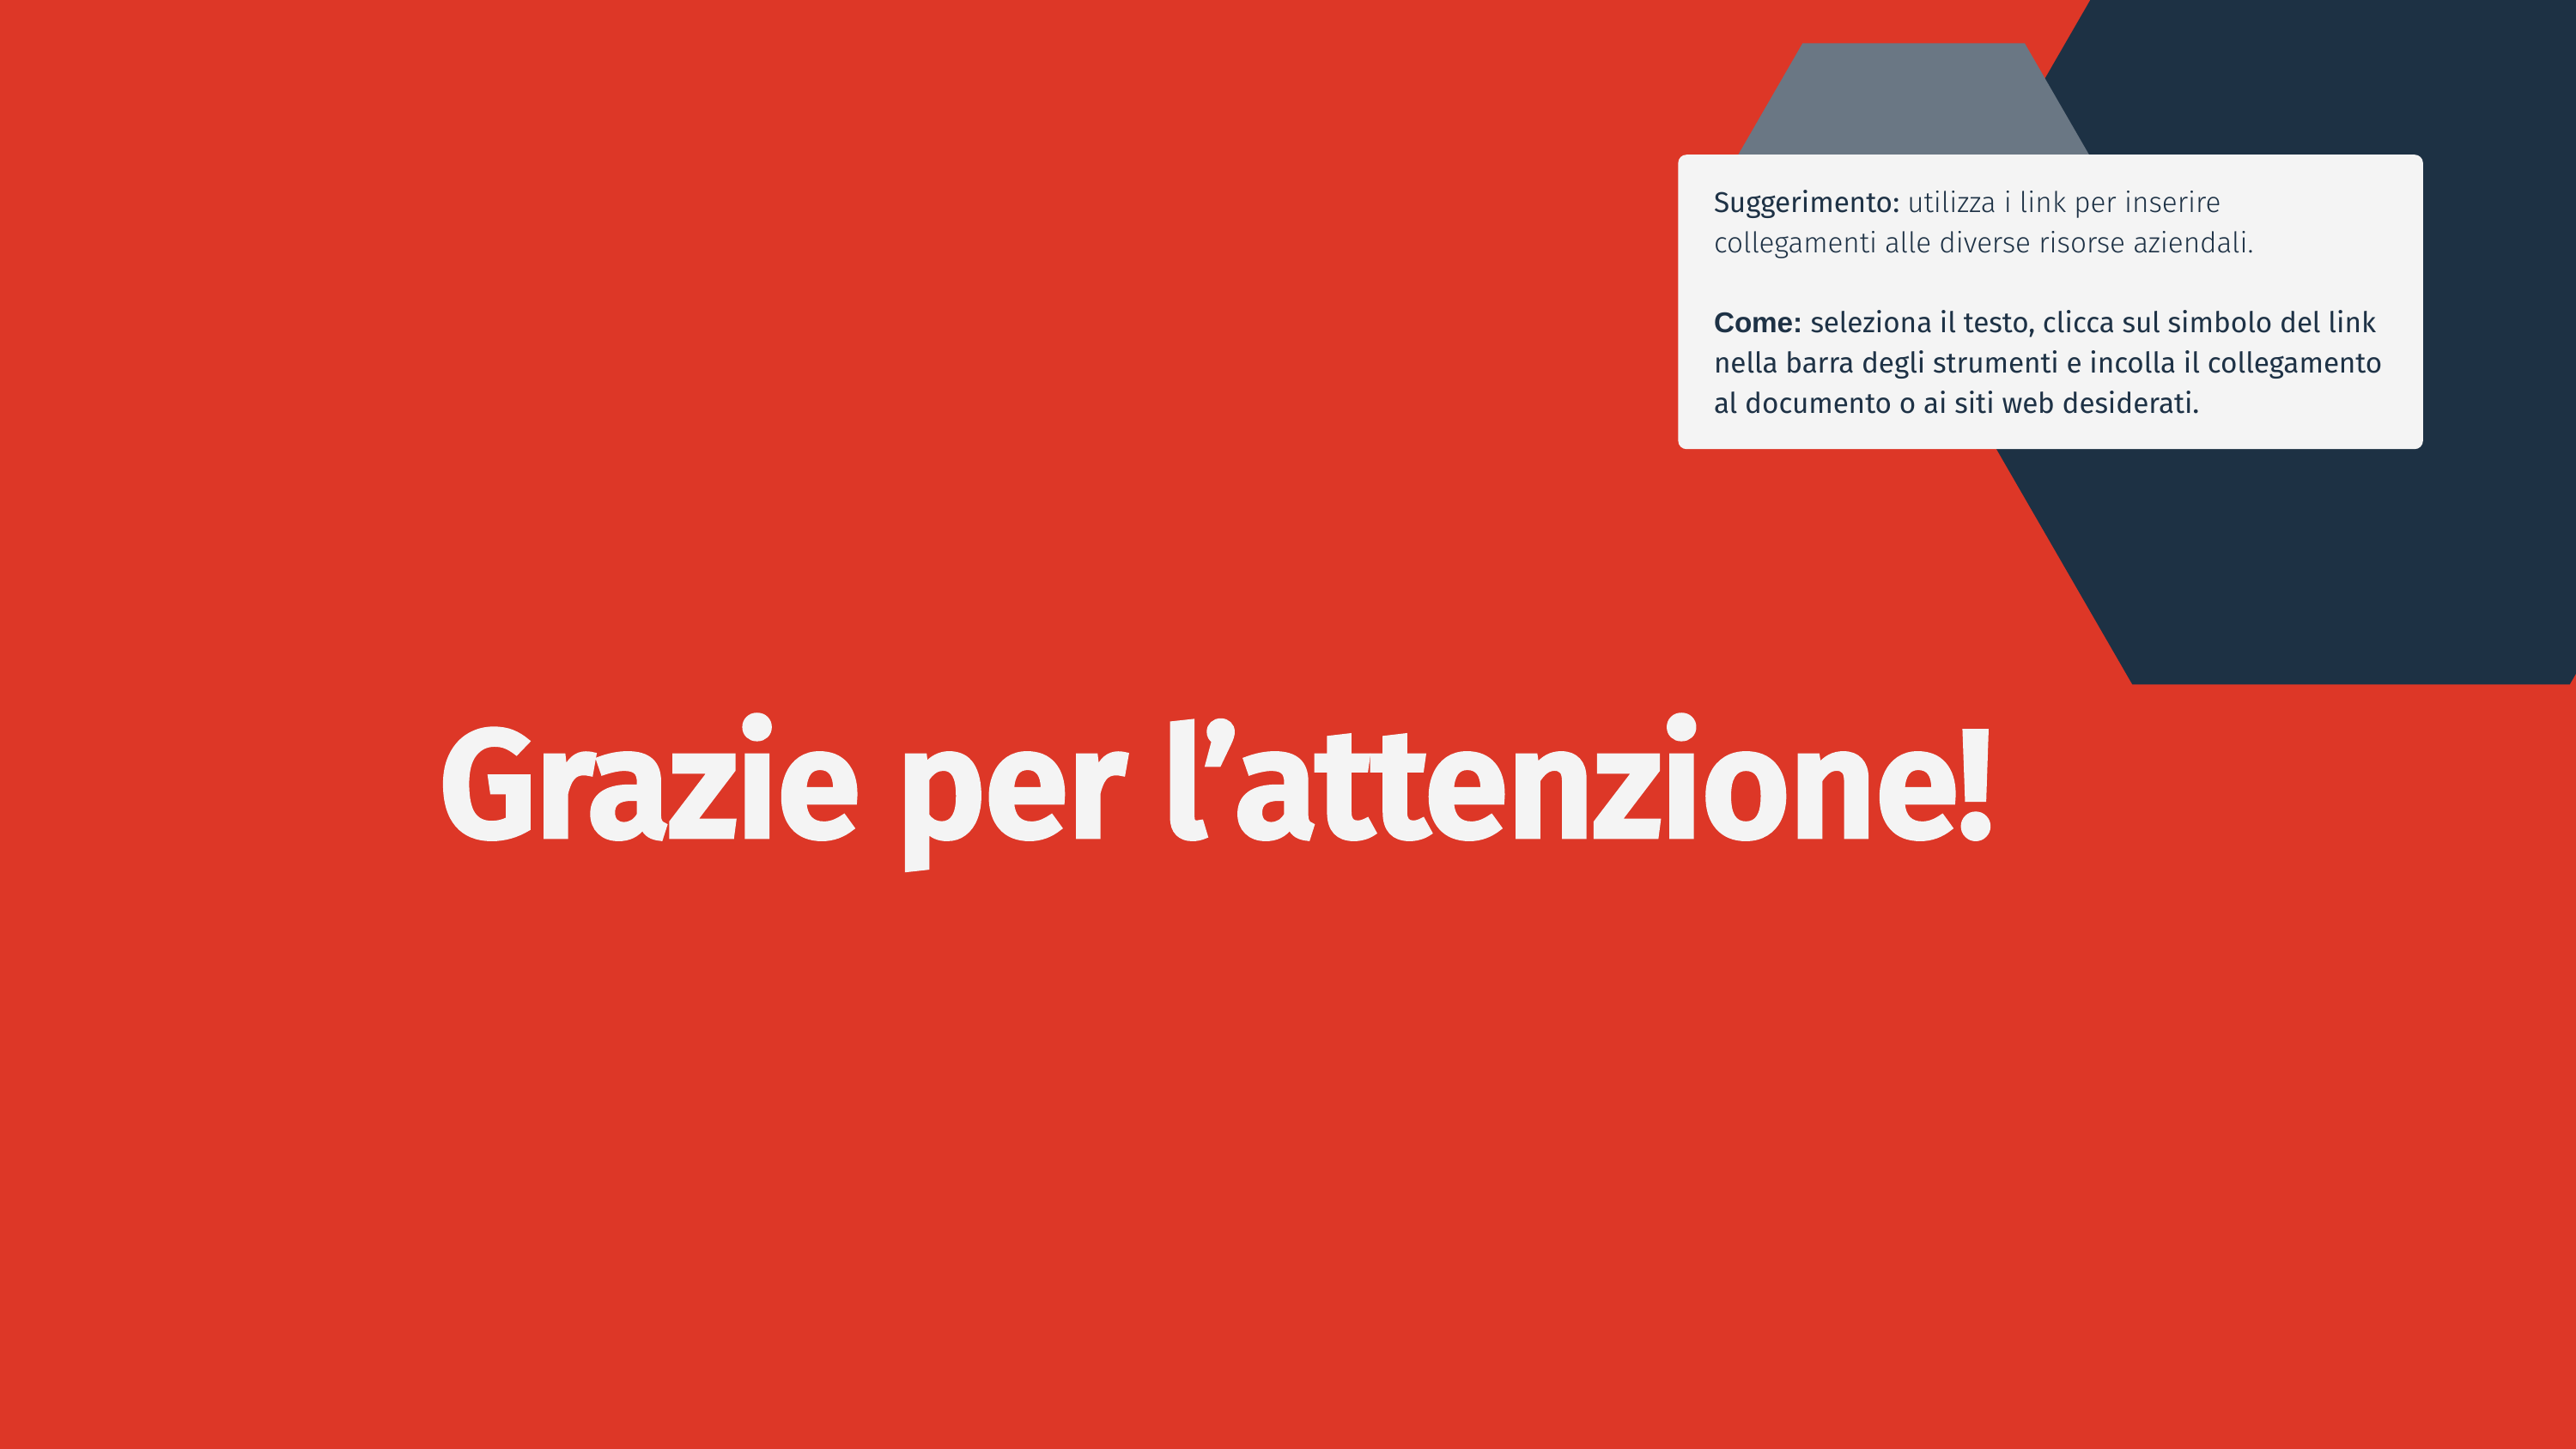

Suggerimento: utilizza i link per inserire collegamenti alle diverse risorse aziendali.

Come: seleziona il testo, clicca sul simbolo del link nella barra degli strumenti e incolla il collegamento al documento o ai siti web desiderati.
Grazie per l’attenzione!